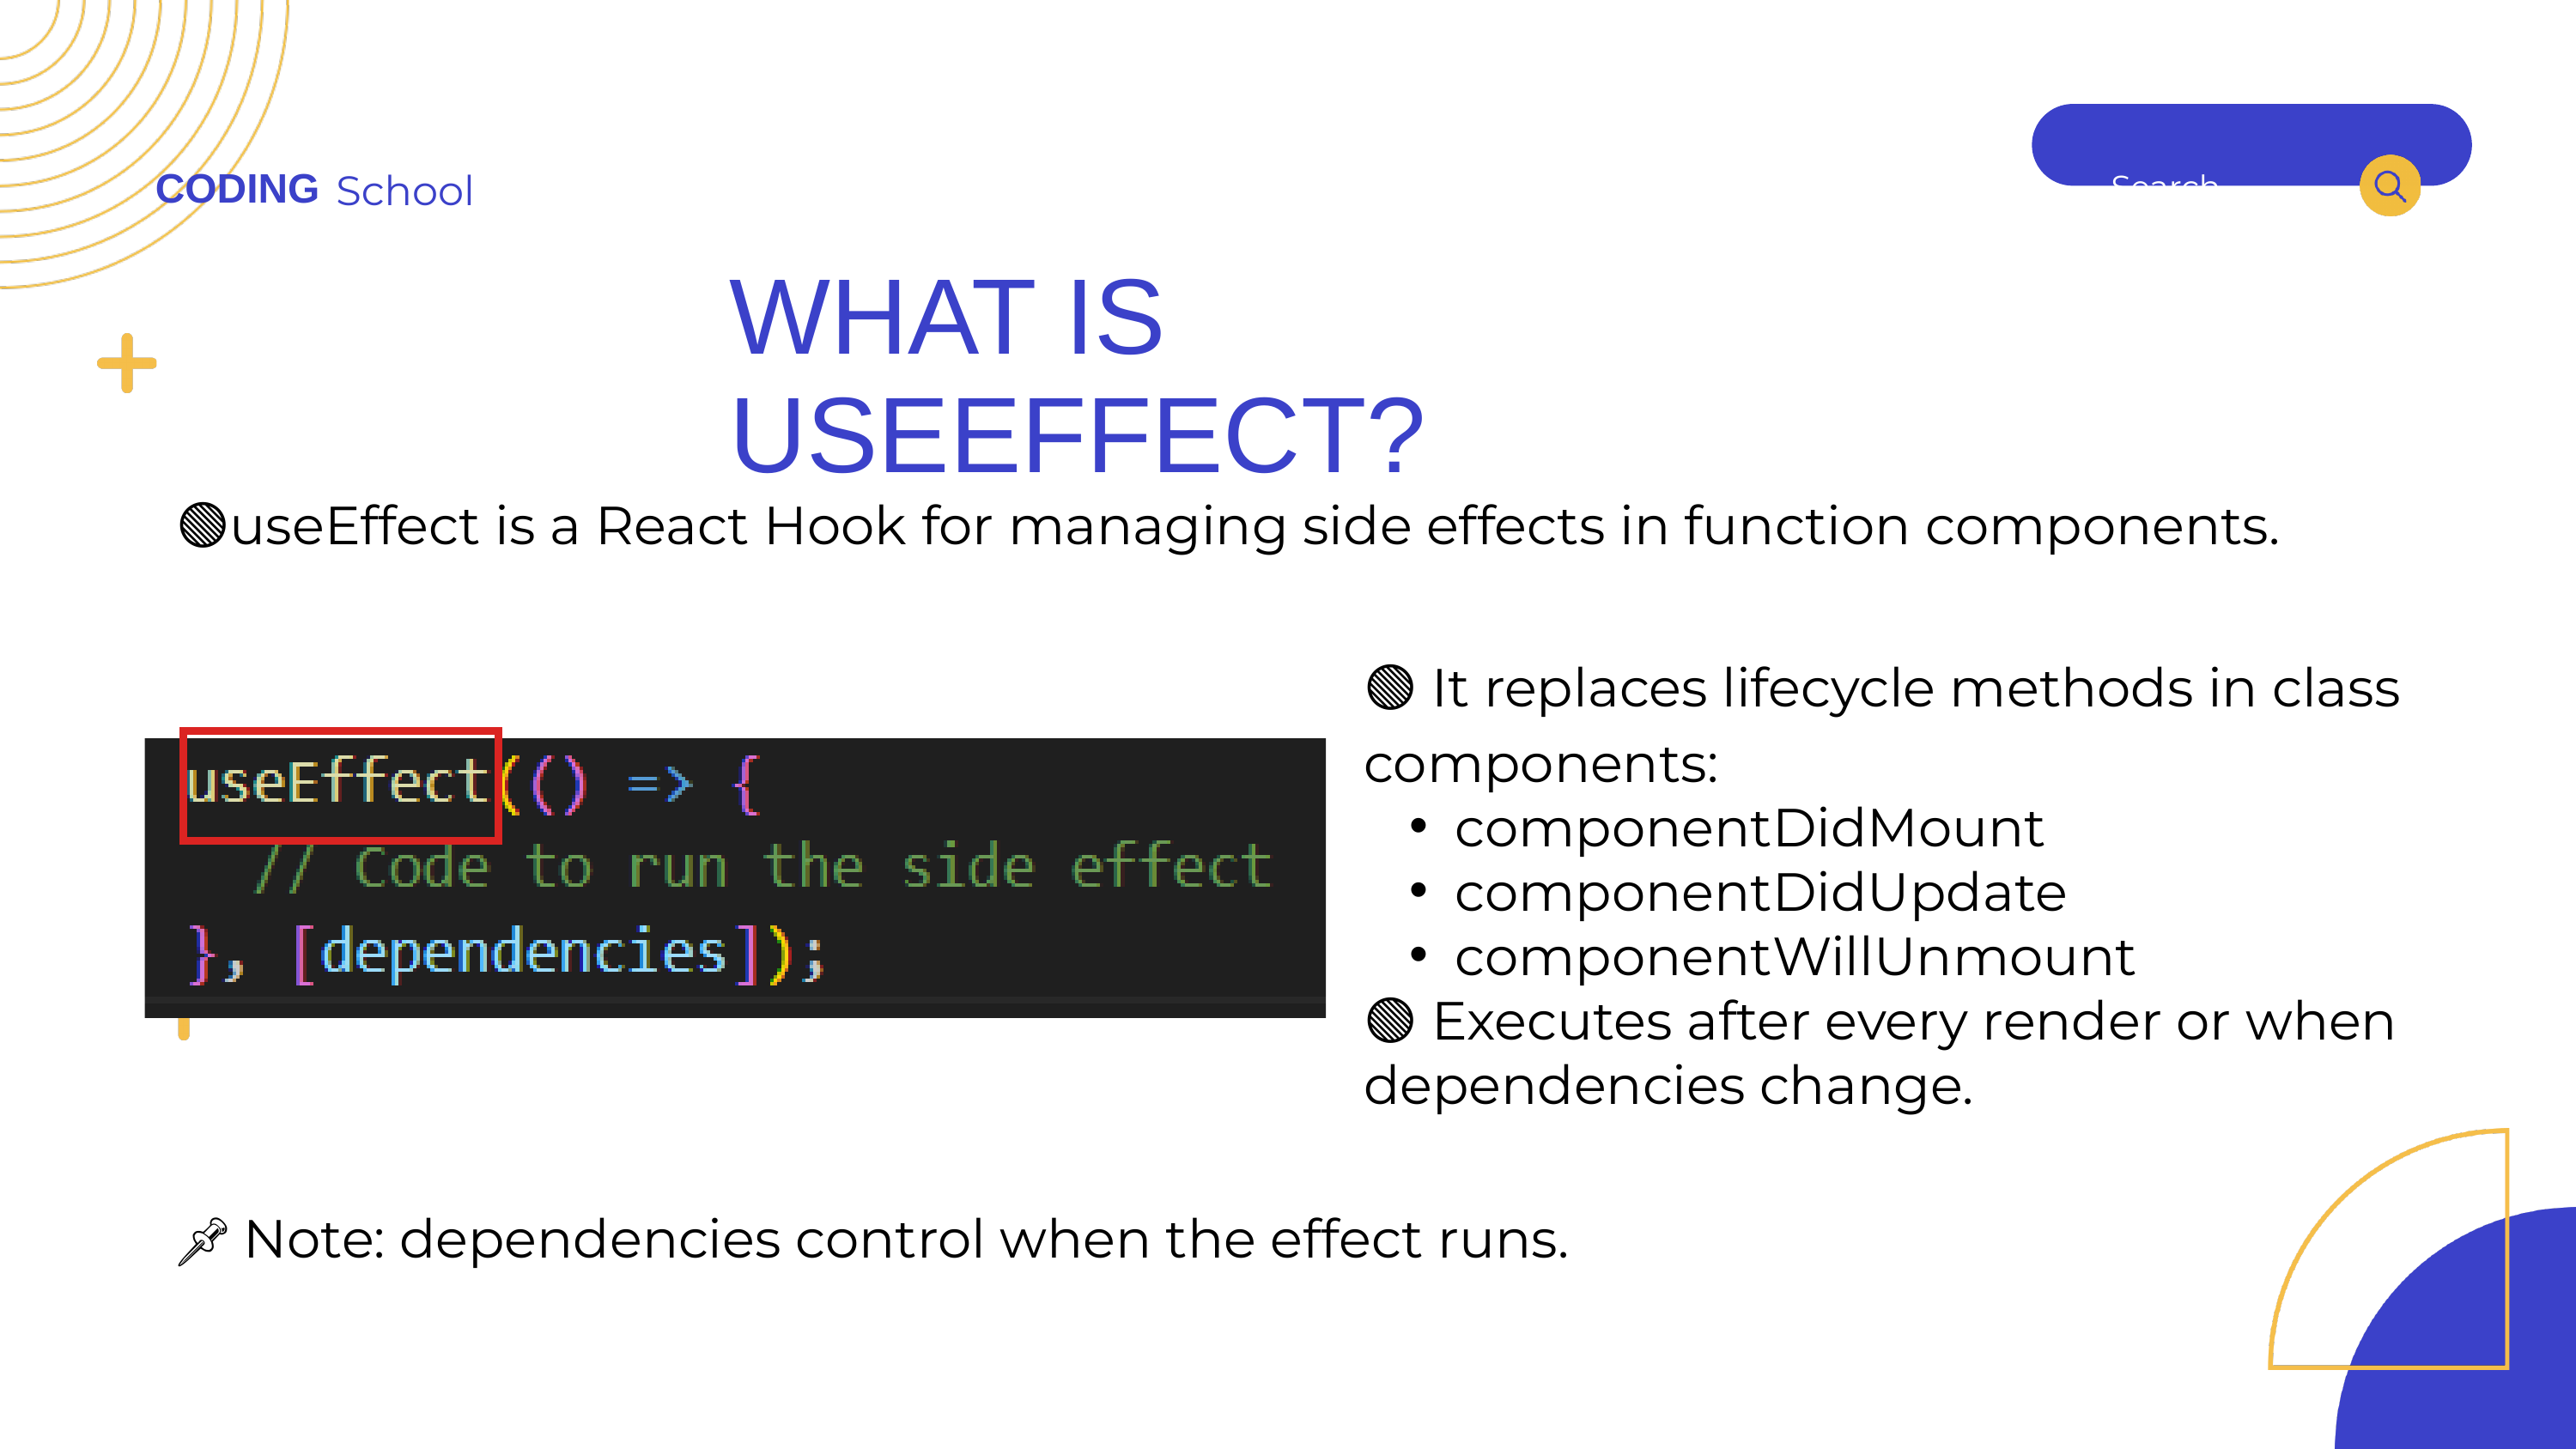

CODING

School
Search . . .

WHAT IS USEEFFECT?

🟢useEffect is a React Hook for managing side effects in function components.
🟢 It replaces lifecycle methods in class components:
componentDidMount
componentDidUpdate
componentWillUnmount
🟢 Executes after every render or when dependencies change.

📌 Note: dependencies control when the effect runs.